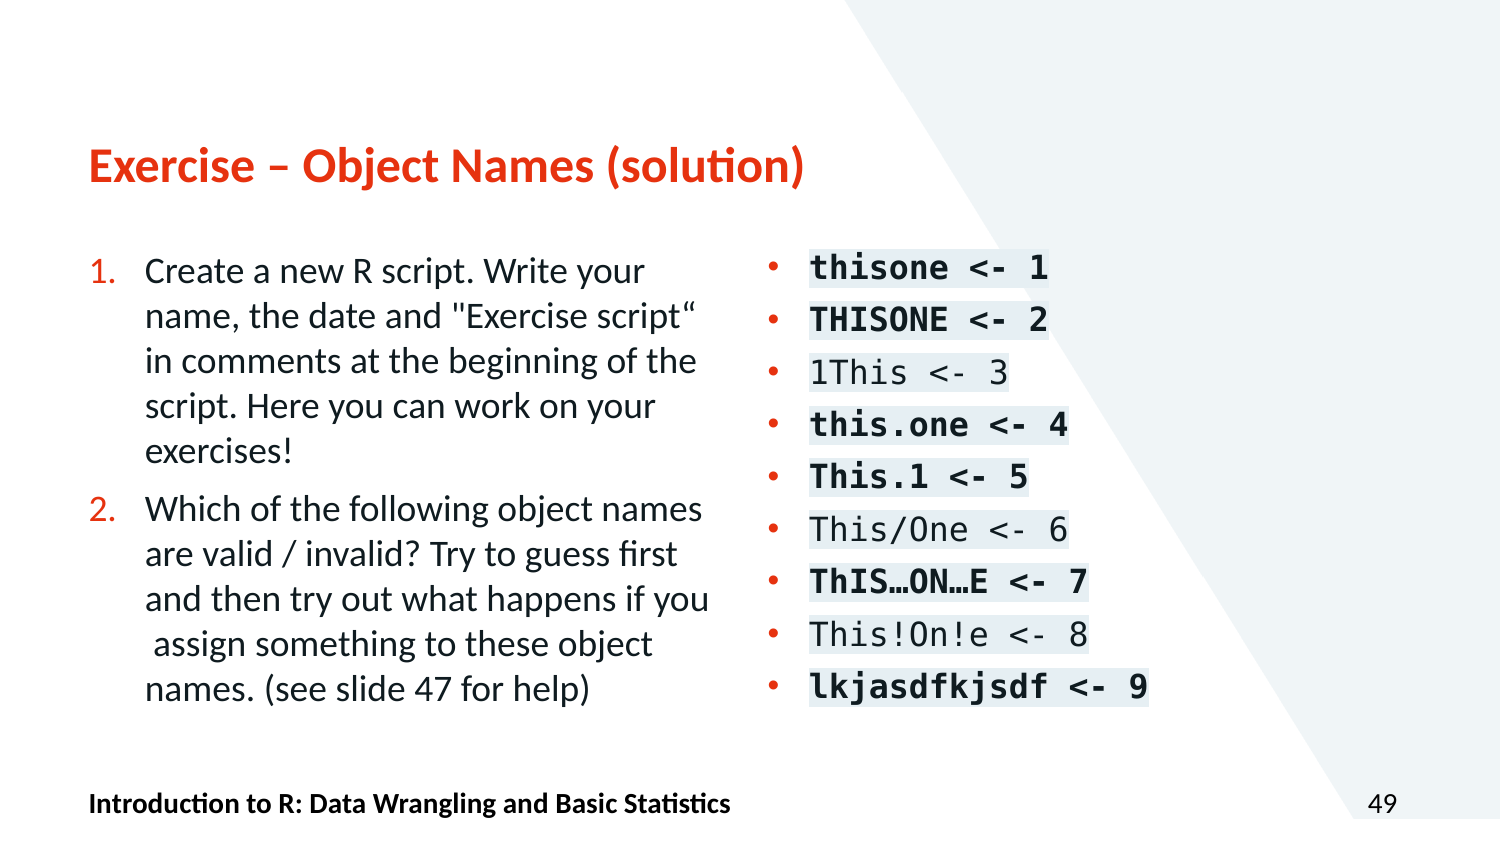

# Exercise – Object Names (solution)
Create a new R script. Write your name, the date and "Exercise script“ in comments at the beginning of the script. Here you can work on your exercises!
Which of the following object names are valid / invalid? Try to guess first and then try out what happens if you  assign something to these object names. (see slide 47 for help)
thisone <- 1
THISONE <- 2
1This <- 3
this.one <- 4
This.1 <- 5
This/One <- 6
ThIS…ON…E <- 7
This!On!e <- 8
lkjasdfkjsdf <- 9
Introduction to R: Data Wrangling and Basic Statistics
49